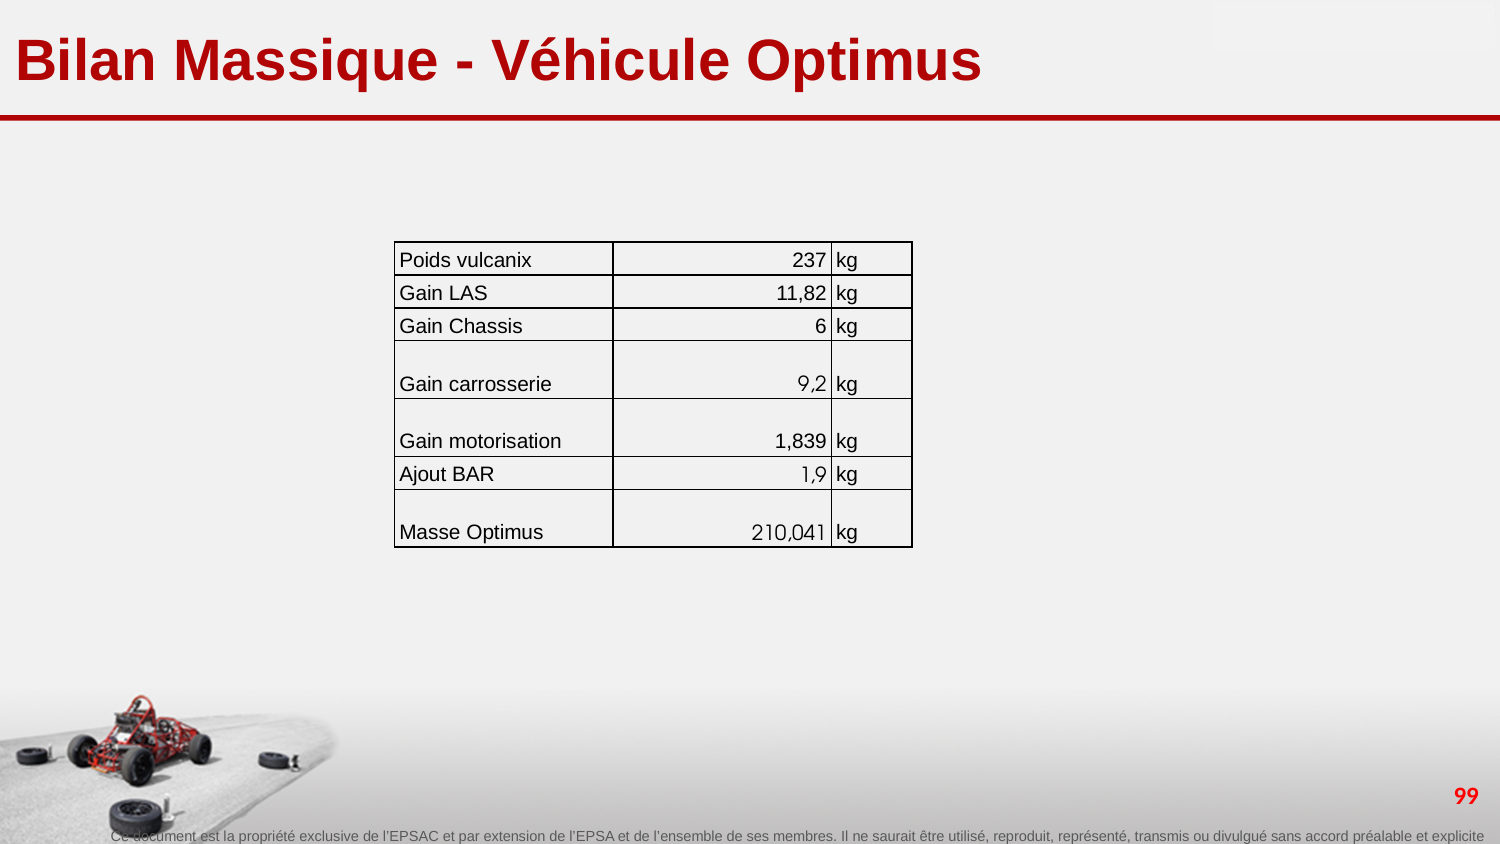

# Bilan Massique - Véhicule Optimus
| Poids vulcanix | 237 | kg |
| --- | --- | --- |
| Gain LAS | 11,82 | kg |
| Gain Chassis | 6 | kg |
| Gain carrosserie | 9,2 | kg |
| Gain motorisation | 1,839 | kg |
| Ajout BAR | 1,9 | kg |
| Masse Optimus | 210,041 | kg |
99